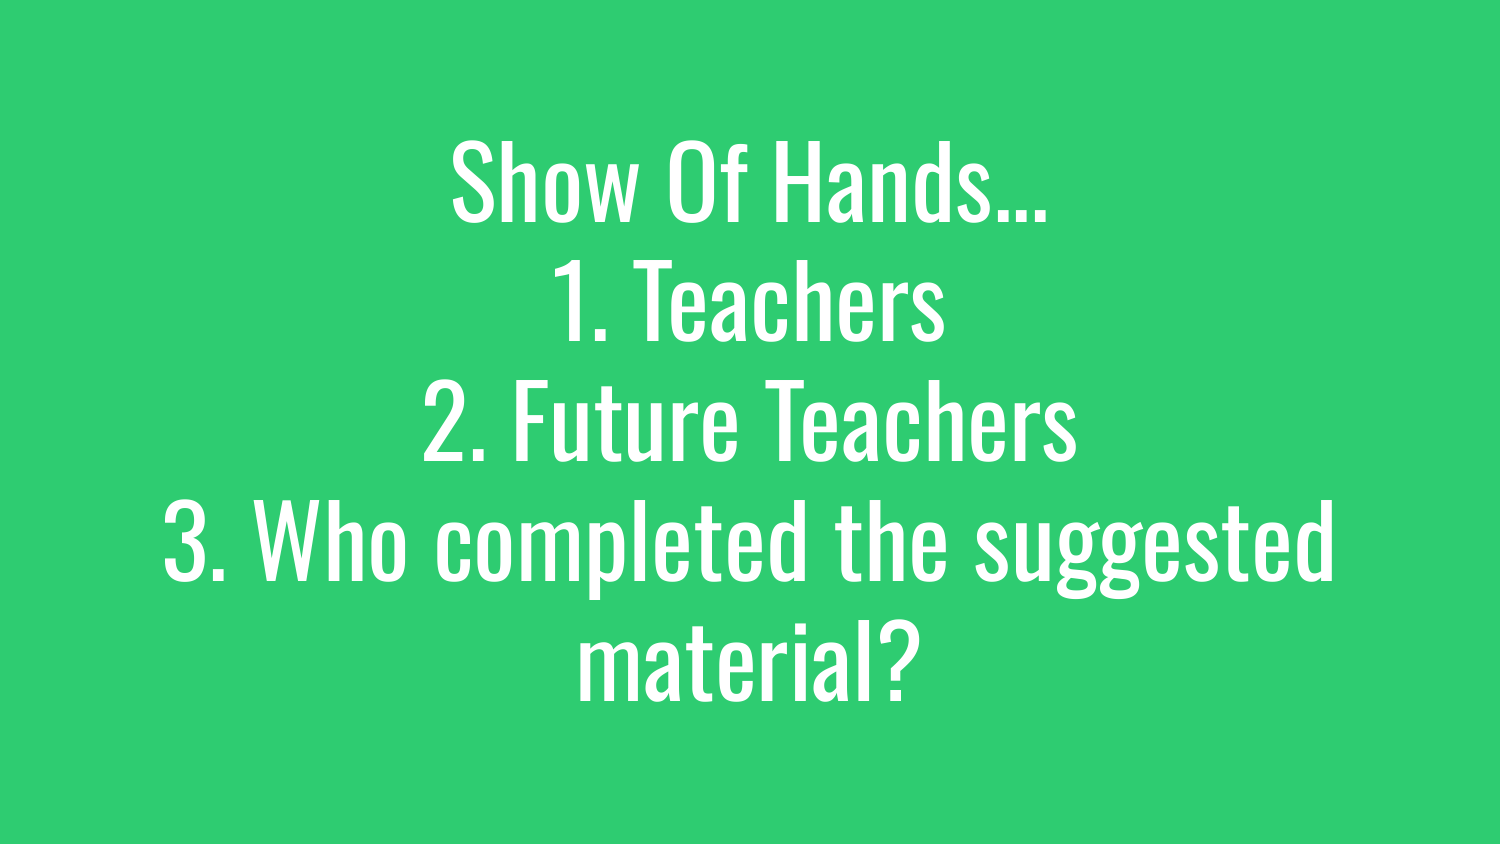

Show Of Hands...
1. Teachers
2. Future Teachers
3. Who completed the suggested material?